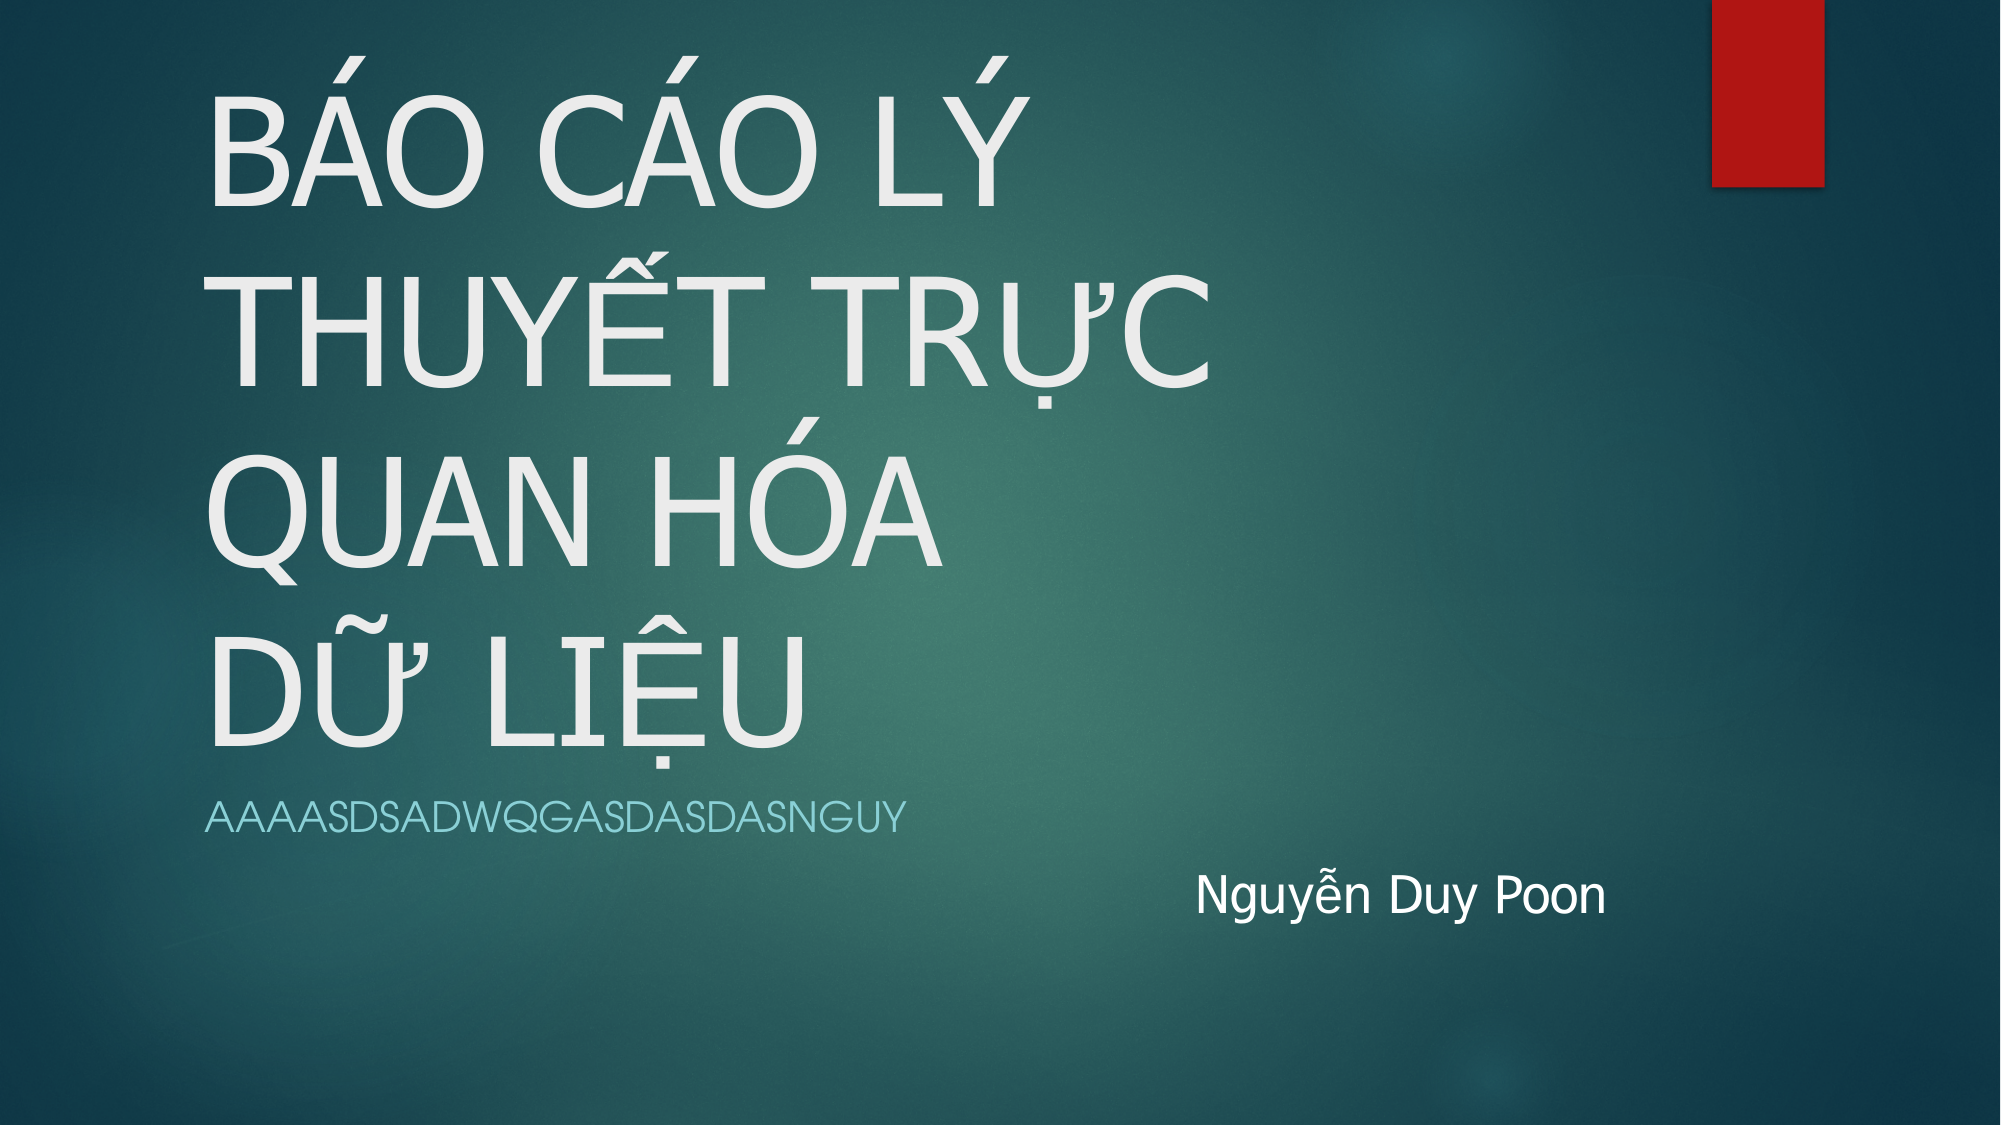

# BÁO CÁO LÝ THUYẾT TRỰC QUAN HÓA DỮ LIỆU
aaaasdsadwqgasdasdasNguy
Nguyễn Duy Poon